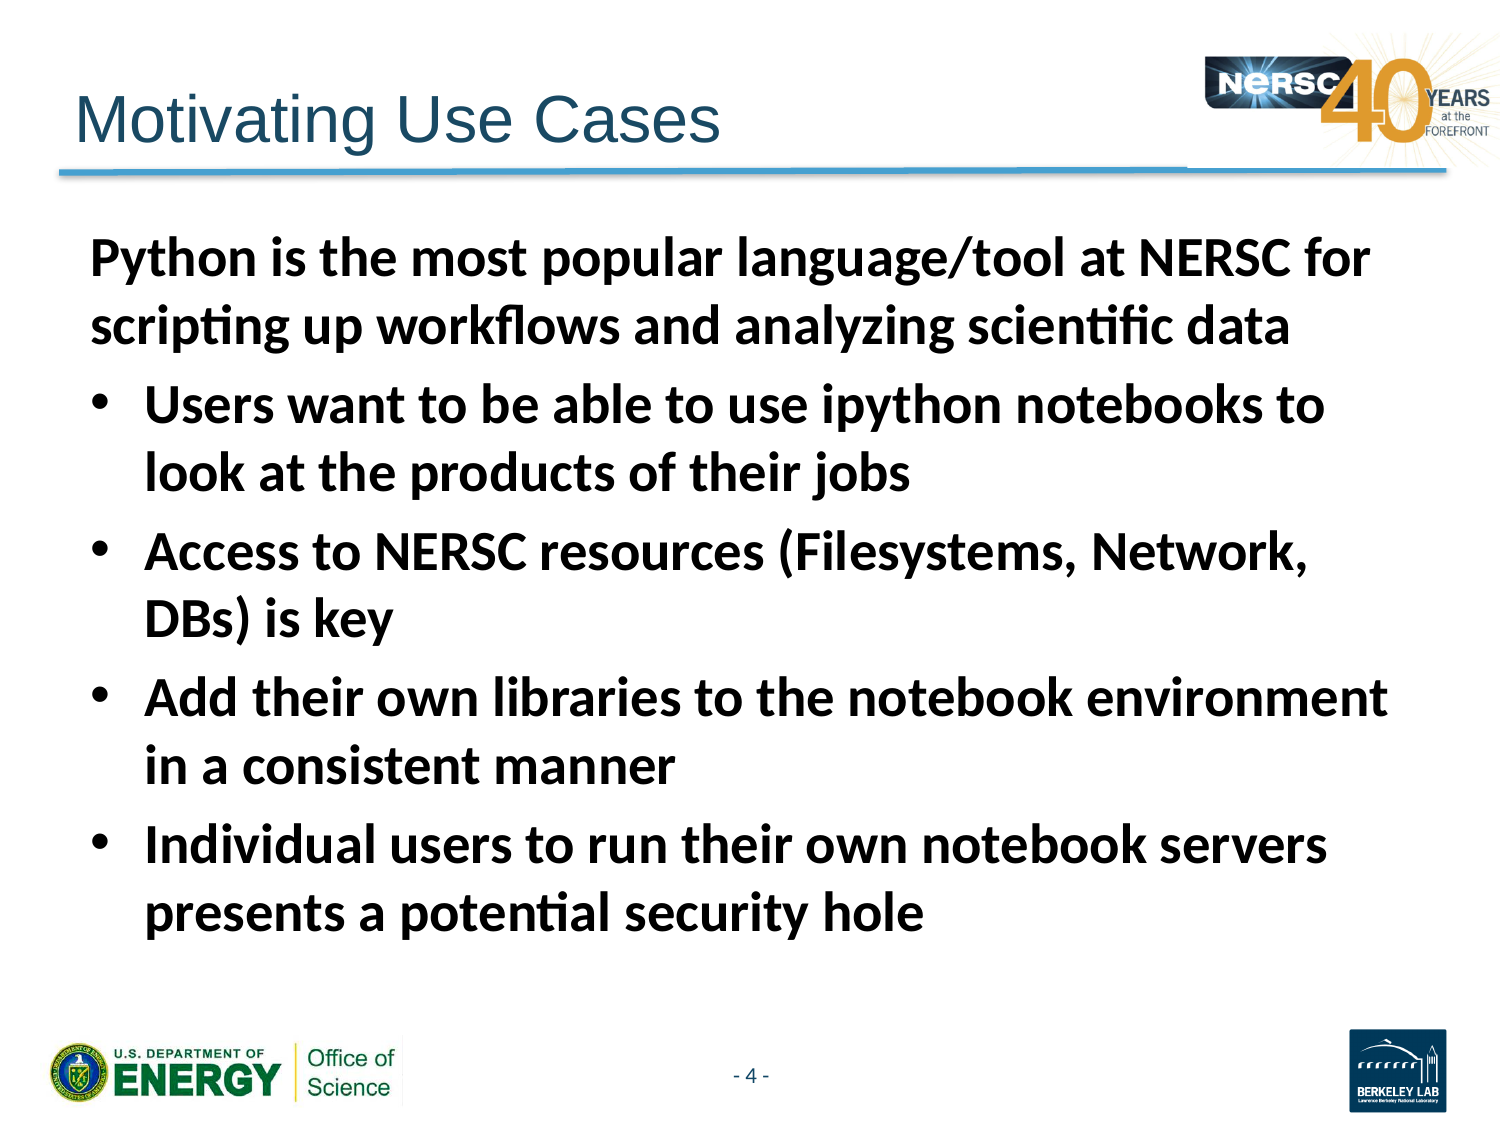

# Motivating Use Cases
Python is the most popular language/tool at NERSC for scripting up workflows and analyzing scientific data
Users want to be able to use ipython notebooks to look at the products of their jobs
Access to NERSC resources (Filesystems, Network, DBs) is key
Add their own libraries to the notebook environment in a consistent manner
Individual users to run their own notebook servers presents a potential security hole

- 4 -